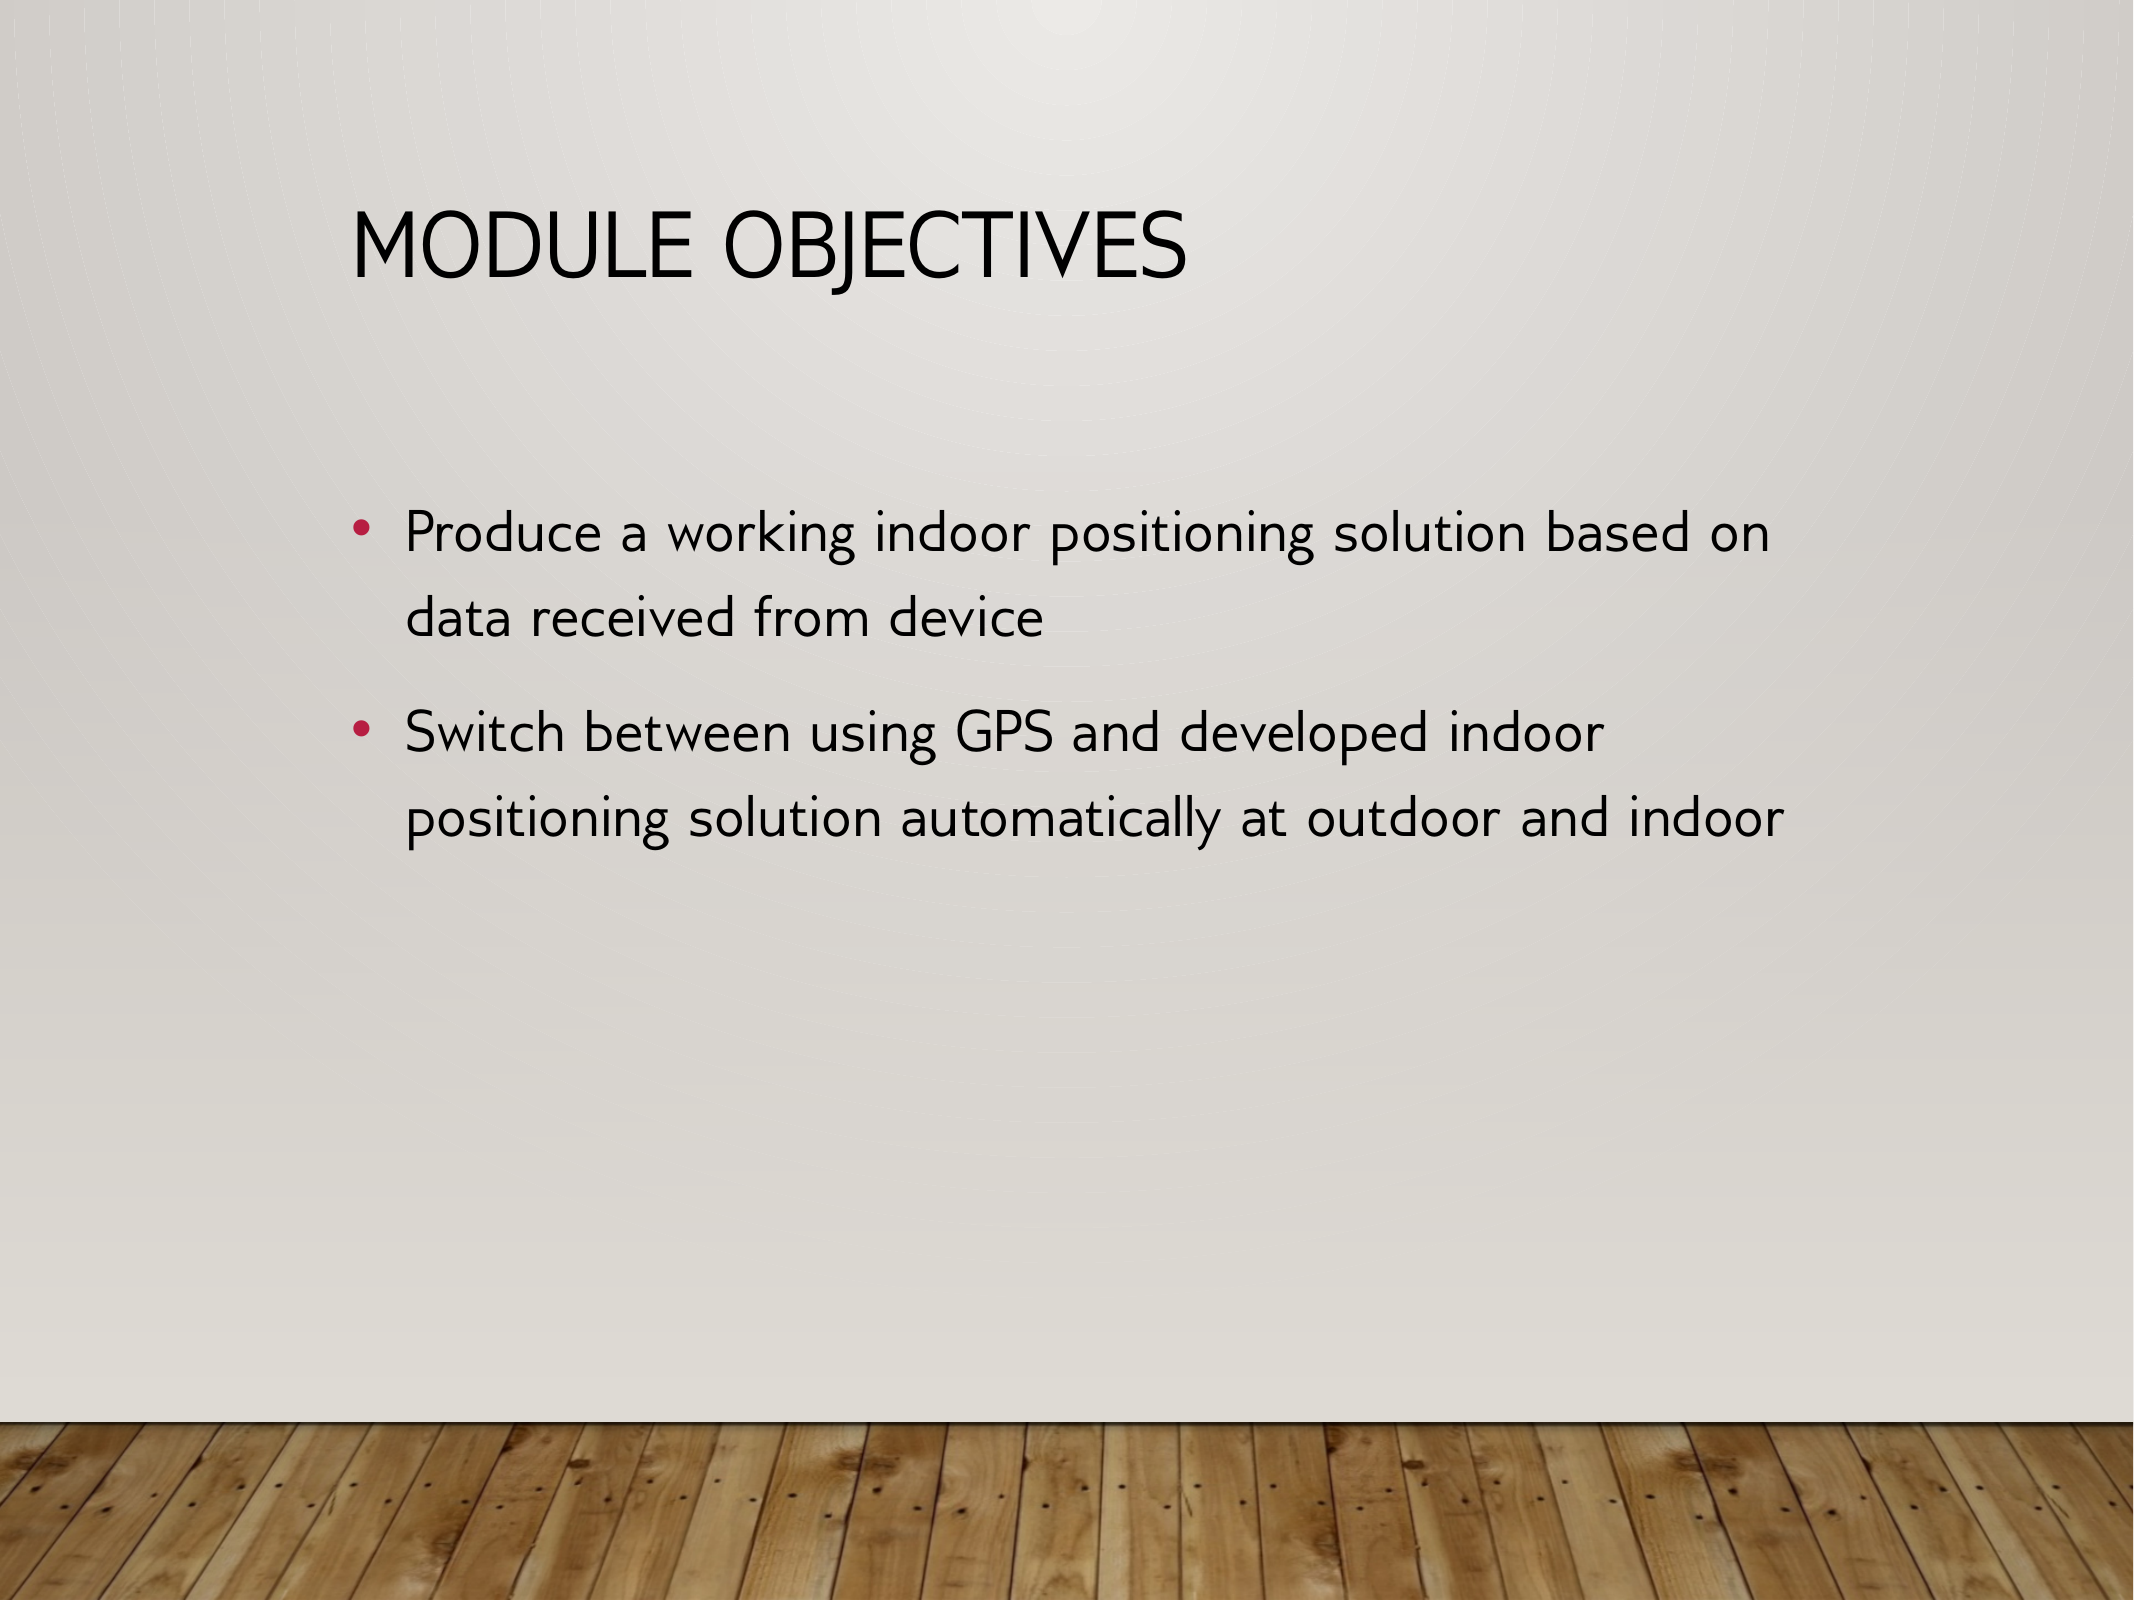

# Module Objectives
Produce a working indoor positioning solution based on data received from device
Switch between using GPS and developed indoor positioning solution automatically at outdoor and indoor